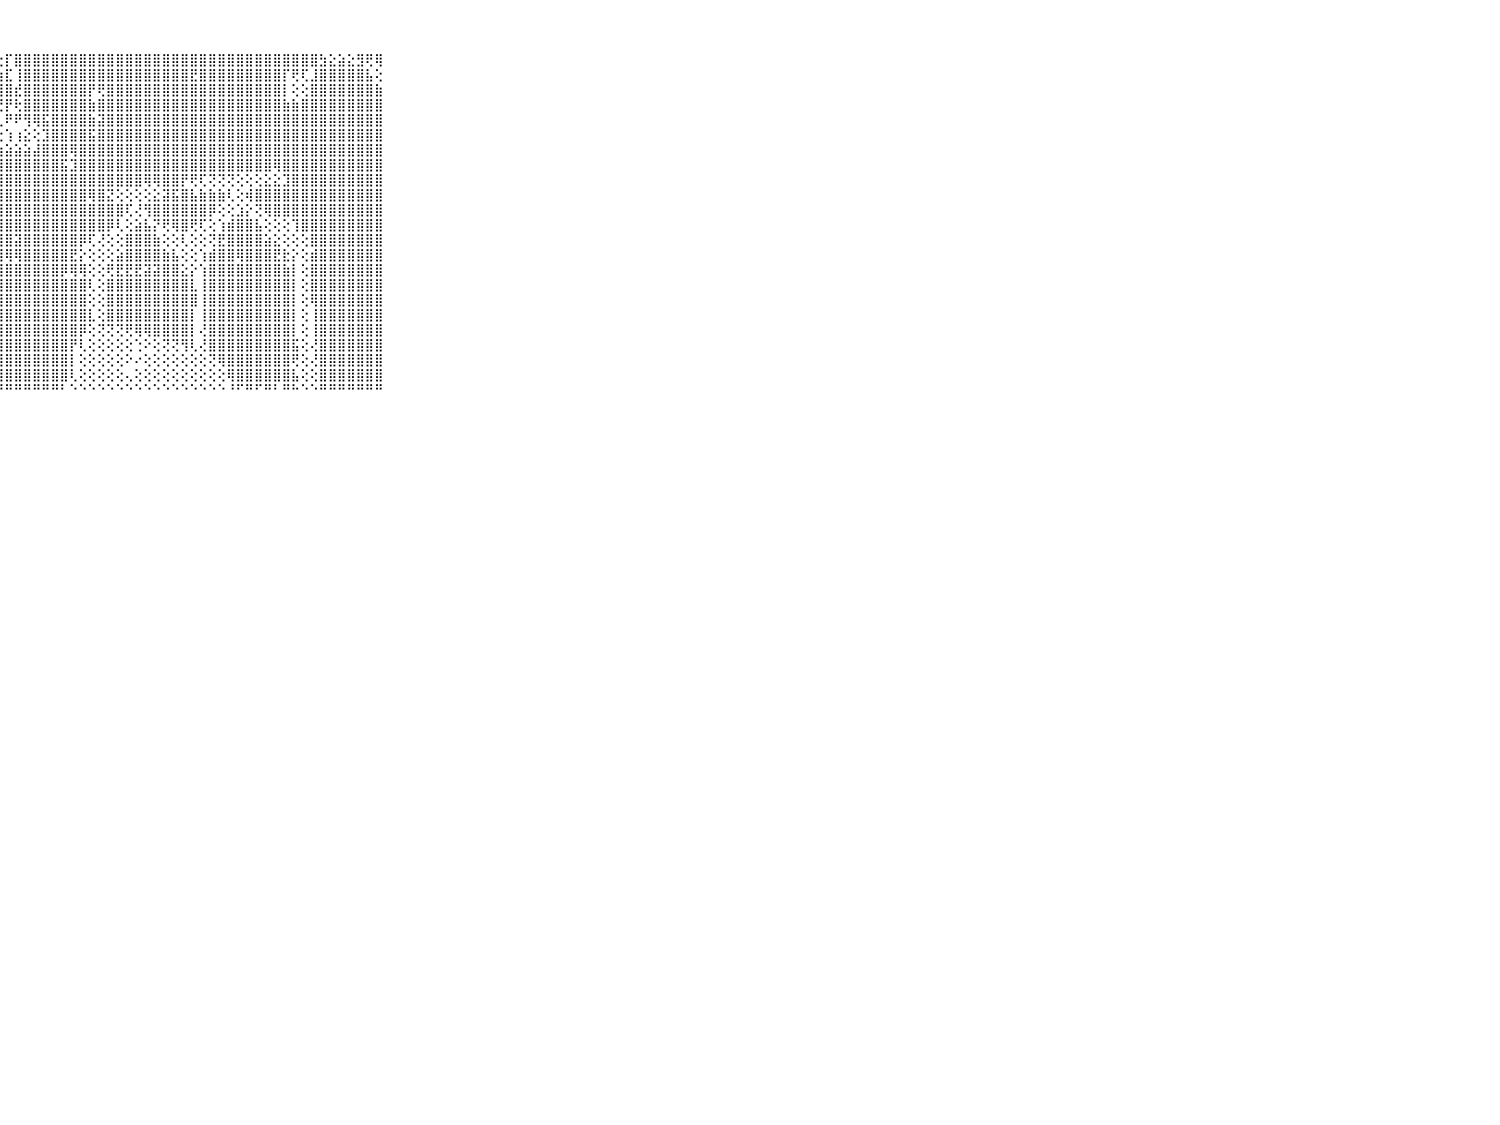

⠀⠀⠀⠀⠀⠀⠀⠀⠀⠀⠀⠀⠀⠀⠀⠀⠀⠀⠀⠀⠈⢝⣿⣿⣿⡿⢕⢕⡏⣿⣿⣿⣿⣿⣿⣿⣿⣿⣿⣿⣿⣿⣿⣿⣿⣿⣿⣿⣿⣿⣿⣿⣿⣿⣿⣿⣿⣿⣿⣿⣿⣿⣳⣕⣵⣕⣻⢟⢿⠀⠀⠀⠀⠀⠀⠀⠀⠀⠀⠀⠀
⠀⠀⠀⠀⠀⠀⠀⠀⠀⠀⠀⠀⠀⠀⠀⠀⠀⠀⠀⠀⠀⢠⡝⢿⢏⢕⢕⣷⣏⢸⣿⣿⣿⣿⣿⣿⣿⣿⣿⣿⣿⣿⣿⣿⣿⣿⣿⣿⣟⣿⣿⣿⣿⣿⣿⣿⣿⣿⡏⢟⢏⣸⣿⣿⣿⣿⣿⣧⢕⠀⠀⠀⠀⠀⠀⠀⠀⠀⠀⠀⠀
⠀⠀⠀⠀⠀⠀⠀⠀⠀⠀⠀⠀⠀⠀⠀⠀⠀⠀⠀⢔⢕⣿⣷⣧⡕⣱⣿⣿⣿⣞⣿⣿⣿⣿⣿⣿⣿⡟⢟⣿⣿⣿⣿⣿⣿⣿⣿⣿⣿⣿⣿⣿⣿⣿⣿⣿⣿⣿⡇⢕⢕⣿⣿⣿⣿⣿⣿⣿⣷⠀⠀⠀⠀⠀⠀⠀⠀⠀⠀⠀⠀
⠀⠀⠀⠀⠀⠀⠀⠀⠀⠀⠀⠀⠀⠀⠀⠀⠀⠀⠀⢜⡕⣿⣿⢯⠻⢟⢟⢟⡟⢗⣿⣿⣿⣿⣿⣿⣿⣷⣿⣿⣿⣿⣿⣿⣿⣿⣿⣿⣿⣿⣿⣿⣿⣿⣿⣿⣿⣿⣷⣷⣿⣿⣿⣿⣿⣿⣿⣿⣿⠀⠀⠀⠀⠀⠀⠀⠀⠀⠀⠀⠀
⠀⠀⠀⠀⠀⠀⠀⠀⠀⠀⠀⠀⠀⠀⠀⠀⠀⠀⠀⢜⢇⠟⢑⢔⢔⢕⢕⢇⠟⠟⢻⢿⣯⣿⣿⣿⣿⣷⣽⣿⣿⣿⣿⣿⣿⣿⣿⣿⣿⣿⣿⣿⣿⣿⣿⣿⣿⣿⣿⣿⣿⣿⣿⣿⣿⣿⣿⣿⣿⠀⠀⠀⠀⠀⠀⠀⠀⠀⠀⠀⠀
⠀⠀⠀⠀⠀⠀⠀⠀⠀⠀⠀⠀⠀⠀⠀⠀⠀⠀⢀⠁⢄⢄⢁⢅⢔⢕⢕⢕⢱⢰⣕⢕⣹⣿⣿⣿⣿⣯⣿⣿⣿⣿⣿⣿⣿⣿⣿⣿⣿⣿⣿⣿⣿⣿⣿⣿⣿⣿⣿⣿⣿⣿⣿⣿⣿⣿⣿⣿⣿⠀⠀⠀⠀⠀⠀⠀⠀⠀⠀⠀⠀
⠀⠀⠀⠀⠀⠀⠀⠀⠀⠀⠀⠀⠀⠀⠀⠀⠀⠀⢕⢕⢕⢕⢕⢕⣕⣕⣕⣵⣵⣵⣵⣼⣿⣿⣿⢿⣿⣿⣿⣿⣿⣿⣿⣿⣿⣿⣿⣿⣿⣿⣿⣿⣿⣿⣿⣿⣿⣿⣿⣿⣿⣿⣿⣿⣿⣿⣿⣿⣿⠀⠀⠀⠀⠀⠀⠀⠀⠀⠀⠀⠀
⠀⠀⠀⠀⠀⠀⠀⠀⠀⠀⠀⠀⠀⠀⢀⠀⠀⠀⢅⢕⢕⢕⣷⣿⣿⣿⣿⣿⣿⣿⣿⣿⣿⣿⣯⣹⣿⣿⣿⣿⣿⣿⣿⣿⣿⣿⣿⣿⣿⣿⣿⣿⣿⣿⣿⣿⣿⢿⣿⣿⣿⣿⣿⣿⣿⣿⣿⣿⣿⠀⠀⠀⠀⠀⠀⠀⠀⠀⠀⠀⠀
⠀⠀⠀⠀⠀⠀⠀⠀⠀⠀⠀⢀⠀⠀⢕⢀⠁⠀⢕⢕⢕⣾⣿⣿⣿⣿⣿⣿⣿⣿⣿⣿⣿⣿⣿⣿⣿⣿⣿⣿⣿⣿⣿⢿⢿⣿⣿⡟⢟⢏⢝⢝⢝⢕⢕⢕⣕⣕⣹⣿⣿⣿⣿⣿⣿⣿⣿⣿⣿⠀⠀⠀⠀⠀⠀⠀⠀⠀⠀⠀⠀
⠀⠀⠀⠀⠀⠀⠀⠀⠀⠀⠀⠀⠀⢀⢕⢕⢔⢕⢕⢕⢕⣿⣿⣿⣿⣿⣿⣿⣿⣿⣿⣿⣿⣿⣿⣿⣿⢿⣿⣝⢕⢕⢕⢕⣕⣽⣯⣿⣧⣷⣷⣷⢇⢕⢾⣿⣿⣿⣿⣿⣿⣿⣿⣿⣿⣿⣿⣿⣿⠀⠀⠀⠀⠀⠀⠀⠀⠀⠀⠀⠀
⠀⠀⠀⠀⠀⠀⠀⠀⠀⠀⠀⢄⠀⠀⢀⢕⢕⢕⢕⢕⢕⣿⣿⣿⣿⣿⣿⣿⣿⣿⣿⣿⣿⣿⣿⣿⣿⣿⣿⣿⣿⢏⢜⢻⣿⣿⣿⣿⣿⣿⡿⢕⢕⣱⡕⢝⢿⣿⣿⣿⣿⣿⣿⣿⣿⣿⣿⣿⣿⠀⠀⠀⠀⠀⠀⠀⠀⠀⠀⠀⠀
⠀⠀⠀⠀⠀⠀⠀⠀⠀⠀⠀⢅⠀⢀⢕⢕⢕⢁⢕⣸⣷⣽⣿⣯⣿⣿⣿⣿⣿⣿⣿⣿⣿⣿⣿⣿⣿⣿⣿⡿⢇⢕⣵⣧⡝⢟⢿⣿⢟⢏⢕⢱⣾⣿⣿⣧⢕⢕⢕⢹⣿⣿⣿⣿⣿⣿⣿⣿⣿⠀⠀⠀⠀⠀⠀⠀⠀⠀⠀⠀⠀
⠀⠀⠀⠀⠀⠀⠀⠀⠀⠀⠀⠀⠀⢅⢕⢕⢕⢕⢕⣿⣿⣿⣿⣿⣿⣿⣿⣿⣿⣽⣿⣿⣿⣿⣿⣿⡿⢏⢜⢕⢕⣿⣿⣿⣷⢕⢕⢇⢕⢕⢝⣟⣿⣿⣿⣿⣵⣕⢕⢕⢕⣿⣿⣿⣿⣿⣿⣿⣿⠀⠀⠀⠀⠀⠀⠀⠀⠀⠀⠀⠀
⠀⠀⠀⠀⠀⠀⠀⠀⠀⠀⠀⠀⠀⢕⢕⢕⠕⢕⢕⣻⣿⣿⣿⣿⣿⣿⣿⢿⢿⢿⣿⣿⣿⣿⣿⣟⡕⢕⢕⢕⣵⣿⣿⣿⣿⣷⣧⢕⢕⢱⣾⣿⣿⢿⣿⣿⣿⣟⣗⡕⢕⣾⣿⣿⣿⣿⣿⣿⣿⠀⠀⠀⠀⠀⠀⠀⠀⠀⠀⠀⠀
⠀⠀⠀⠀⠀⠀⠀⠀⠀⠀⠀⠀⠀⢕⢕⢕⢀⢕⢕⢸⣿⣿⣿⣿⣿⣿⣿⣿⣿⣿⣿⣿⣿⣿⡿⢿⢿⢕⢕⢟⣟⣟⣟⣽⣽⣿⣿⣕⡕⢱⣿⣿⣿⣿⣿⣿⣿⣿⣷⡇⢕⣿⣿⣿⣿⣿⣿⣿⣿⠀⠀⠀⠀⠀⠀⠀⠀⠀⠀⠀⠀
⠀⠀⠀⠀⠀⠀⠀⠀⠀⠀⠀⠀⠀⢕⢕⢕⢕⢕⢕⢸⣿⣿⣿⣿⣿⣿⣿⣿⣿⣿⣿⣿⣿⣿⣿⣿⣿⢇⢕⣿⣿⣿⣿⣿⣿⣿⣿⣿⣇⢸⣿⣿⣿⣿⣿⣿⣿⣿⣿⡇⢕⣿⣿⣿⣿⣿⣿⣿⣿⠀⠀⠀⠀⠀⠀⠀⠀⠀⠀⠀⠀
⠀⠀⠀⠀⠀⠀⠀⠀⠀⠀⠀⠀⠀⢕⢕⢕⢕⠅⢕⢟⢝⣝⣹⣏⣿⣿⣿⣿⣿⣿⣿⣿⣿⣿⣿⣿⣿⢕⢕⣿⣿⣿⣿⣿⣿⣿⣿⣿⣿⢸⣿⣿⣿⣿⣿⣿⣿⣿⣿⡇⢕⢿⣿⣿⣿⣿⣿⣿⣿⠀⠀⠀⠀⠀⠀⠀⠀⠀⠀⠀⠀
⠀⠀⠀⠀⠀⠀⠀⠀⠀⠀⠀⠀⠀⢕⢕⢕⢕⢅⢕⢕⢸⢻⣿⣿⣿⣿⣿⣿⣿⣿⣿⣿⣿⣿⣿⣿⣿⣇⢕⣿⣿⣿⣿⣿⣿⣿⣿⣿⡇⢸⣿⣿⣿⣿⣿⣿⣿⣿⣿⡇⢕⢸⣿⣿⣿⣿⣿⣿⣿⠀⠀⠀⠀⠀⠀⠀⠀⠀⠀⠀⠀
⠀⠀⠀⠀⠀⠀⠀⠀⠀⠀⠀⠀⠀⢕⢕⢕⠕⠕⠑⠁⠀⣾⣿⣿⣿⣿⣿⣿⣿⣿⣿⣿⣿⣿⣿⣿⡿⢕⢝⢝⢝⢟⢿⢿⣿⣿⣿⣿⡇⢜⣿⣿⣿⣿⣿⣿⣿⣿⣿⡇⢕⢸⣿⣿⣿⣿⣿⣿⣿⠀⠀⠀⠀⠀⠀⠀⠀⠀⠀⠀⠀
⠀⠀⠀⠀⠀⠀⠀⠀⠀⠀⠀⠀⠄⠑⠁⠀⠀⠀⠀⠀⠀⣿⣿⣿⣿⣿⣿⣿⣿⣿⣿⣿⣿⣿⣿⡟⢇⢕⢕⢕⢕⢕⢑⠕⢕⢝⢝⢻⢇⢜⣿⣿⣿⣿⣿⣿⣿⣿⣿⣯⢕⢜⣿⣿⣿⣿⣿⣿⣿⠀⠀⠀⠀⠀⠀⠀⠀⠀⠀⠀⠀
⠀⠀⠀⠀⠀⠀⠀⠀⠀⠀⠀⠀⠀⠀⠀⠀⠀⠀⢀⢀⢕⣿⣿⣿⣿⣿⣿⣿⣿⣿⣿⣿⣿⣿⣿⡇⢕⢕⢕⢕⢕⠕⠔⢕⢕⢕⢕⢕⢕⢕⢝⢿⣿⣿⣿⣿⣿⣿⣿⢟⢕⢜⣿⣿⣿⣿⣿⣿⣿⠀⠀⠀⠀⠀⠀⠀⠀⠀⠀⠀⠀
⠀⠀⠀⠀⠀⠀⠀⠀⠀⠀⠀⠀⢐⢔⢔⢔⢔⢕⢕⢅⢅⢸⣿⣿⣿⣿⣿⣿⣿⣿⣿⣿⣿⣿⣿⢇⢕⢕⢕⢕⢕⢄⢕⢕⢕⢕⢕⢕⢕⢕⢕⢕⢿⣿⣿⣿⣿⣿⣿⣧⢕⢕⣿⣿⣿⣿⣿⣿⣿⠀⠀⠀⠀⠀⠀⠀⠀⠀⠀⠀⠀
⠀⠀⠀⠀⠀⠀⠀⠀⠀⠀⠀⠀⠑⠑⠁⠑⠑⠑⠑⠑⠑⠑⠛⠛⠓⠓⠛⠙⠛⠛⠛⠛⠛⠛⠃⠑⠑⠑⠑⠑⠑⠑⠑⠑⠑⠑⠑⠑⠑⠑⠑⠑⠘⠋⠛⠋⠛⠃⠛⠓⠑⠑⠛⠛⠛⠛⠛⠛⠛⠀⠀⠀⠀⠀⠀⠀⠀⠀⠀⠀⠀